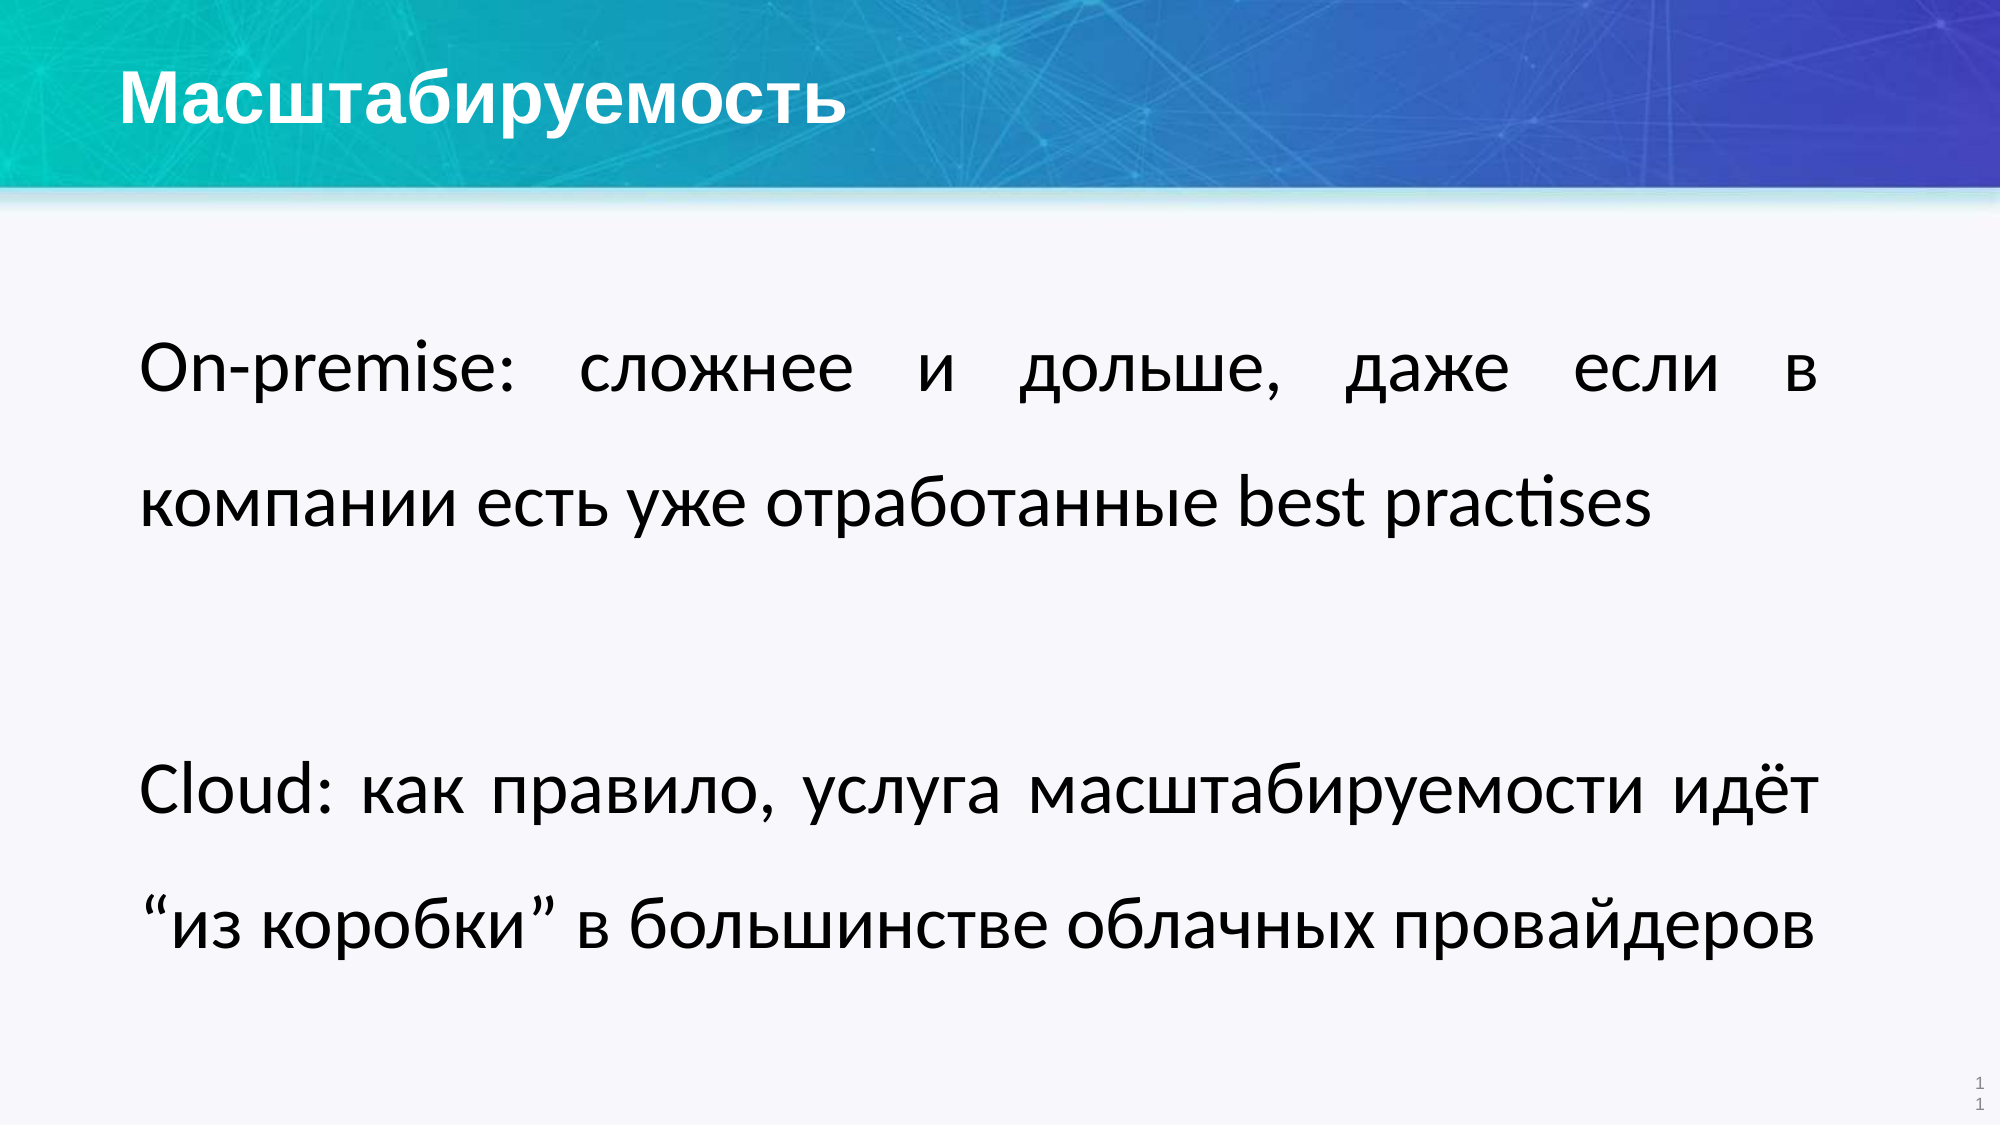

# Масштабируемость
On-premise: сложнее и дольше, даже если в компании есть уже отработанные best practises

Cloud: как правило, услуга масштабируемости идёт “из коробки” в большинстве облачных провайдеров
1
1